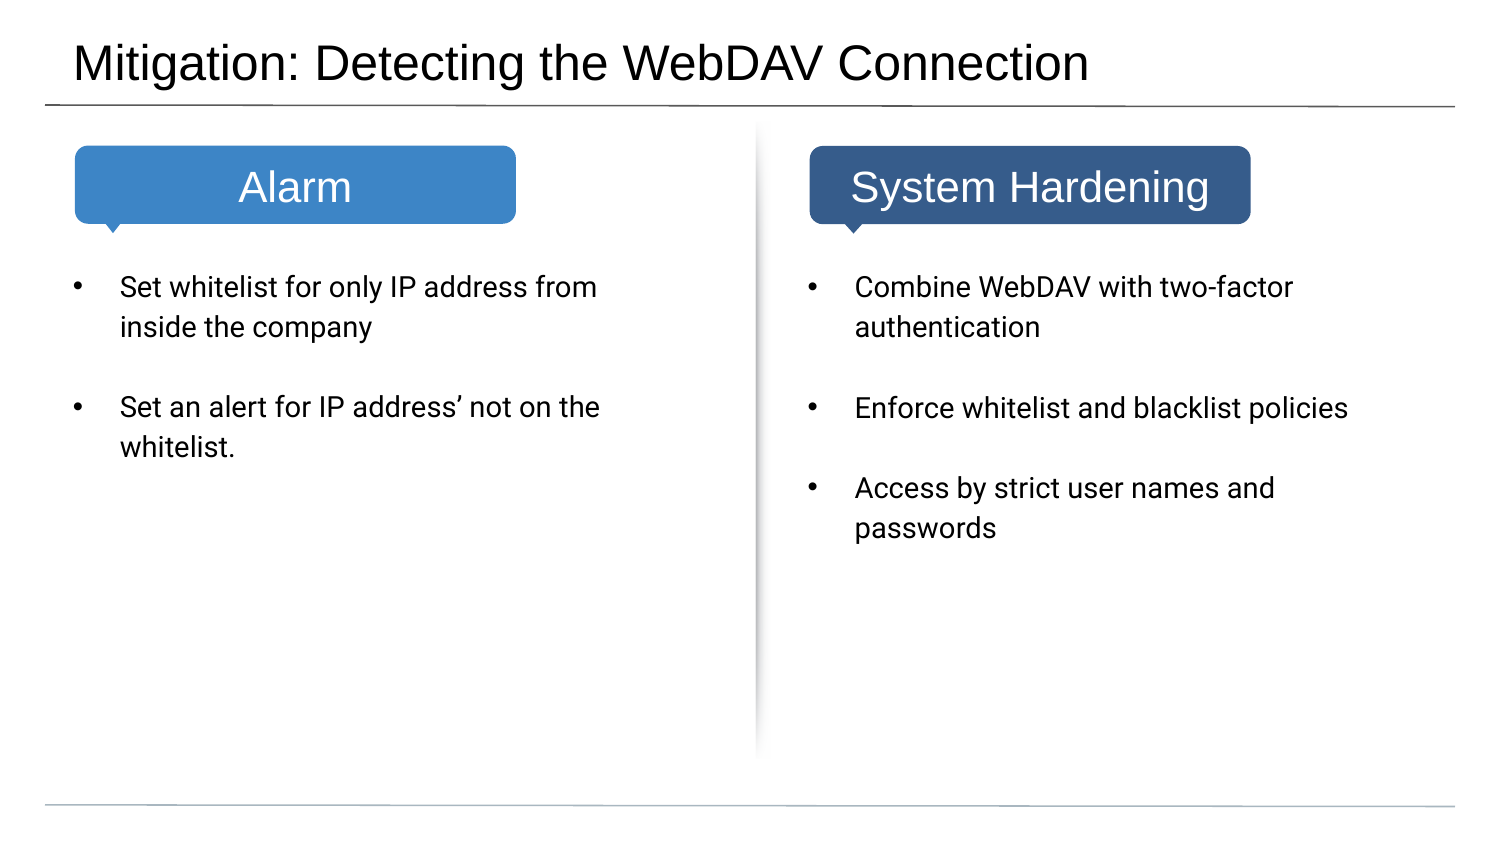

# Mitigation: Detecting the WebDAV Connection
Set whitelist for only IP address from inside the company

Set an alert for IP address’ not on the whitelist.

Combine WebDAV with two-factor authentication

Enforce whitelist and blacklist policies

Access by strict user names and passwords